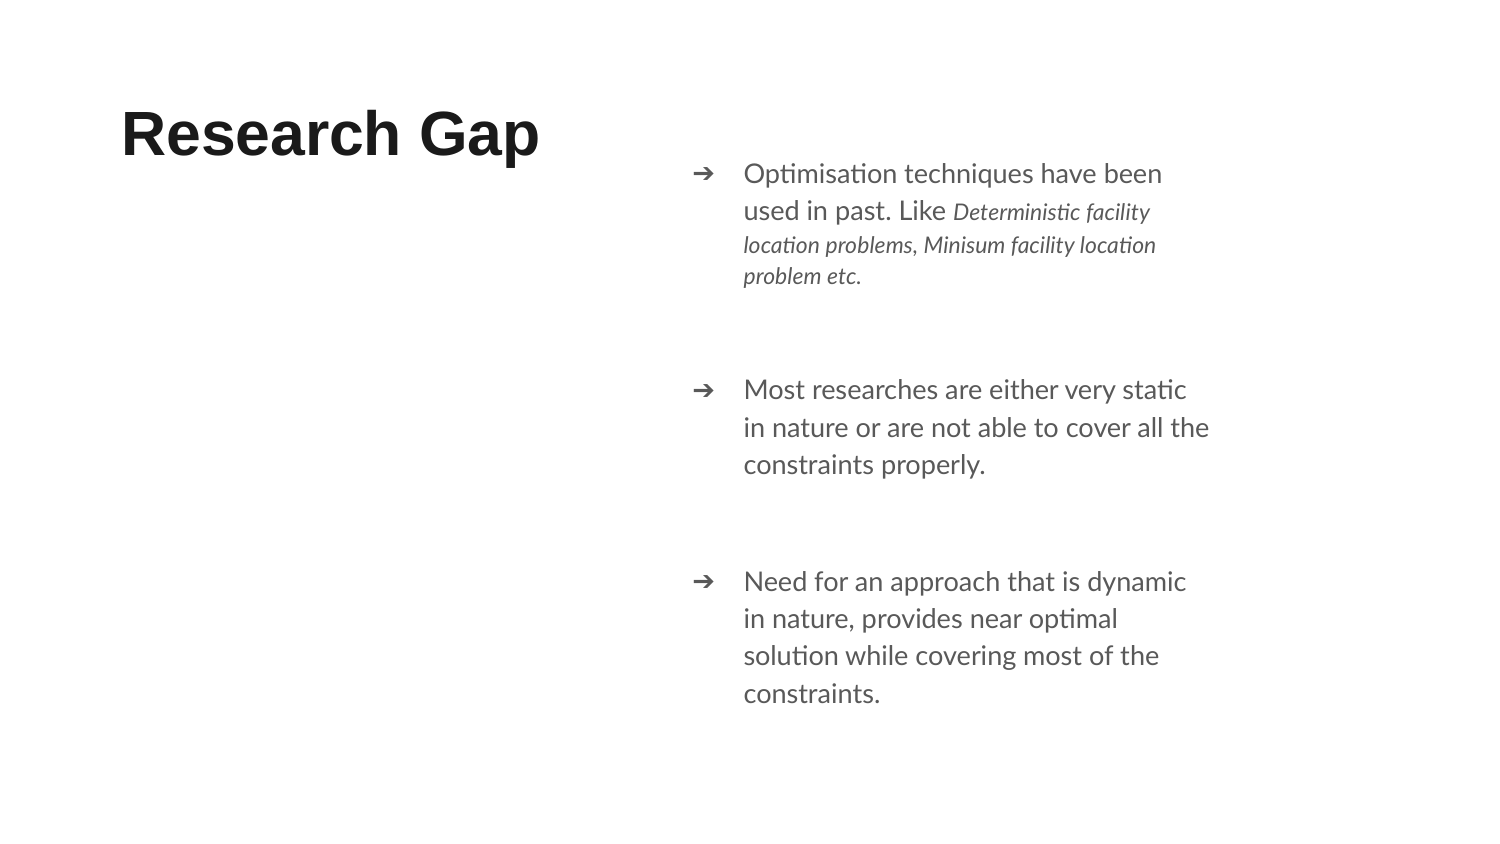

# Research Gap
Optimisation techniques have been used in past. Like Deterministic facility location problems, Minisum facility location problem etc.

Most researches are either very static in nature or are not able to cover all the constraints properly.

Need for an approach that is dynamic in nature, provides near optimal solution while covering most of the constraints.